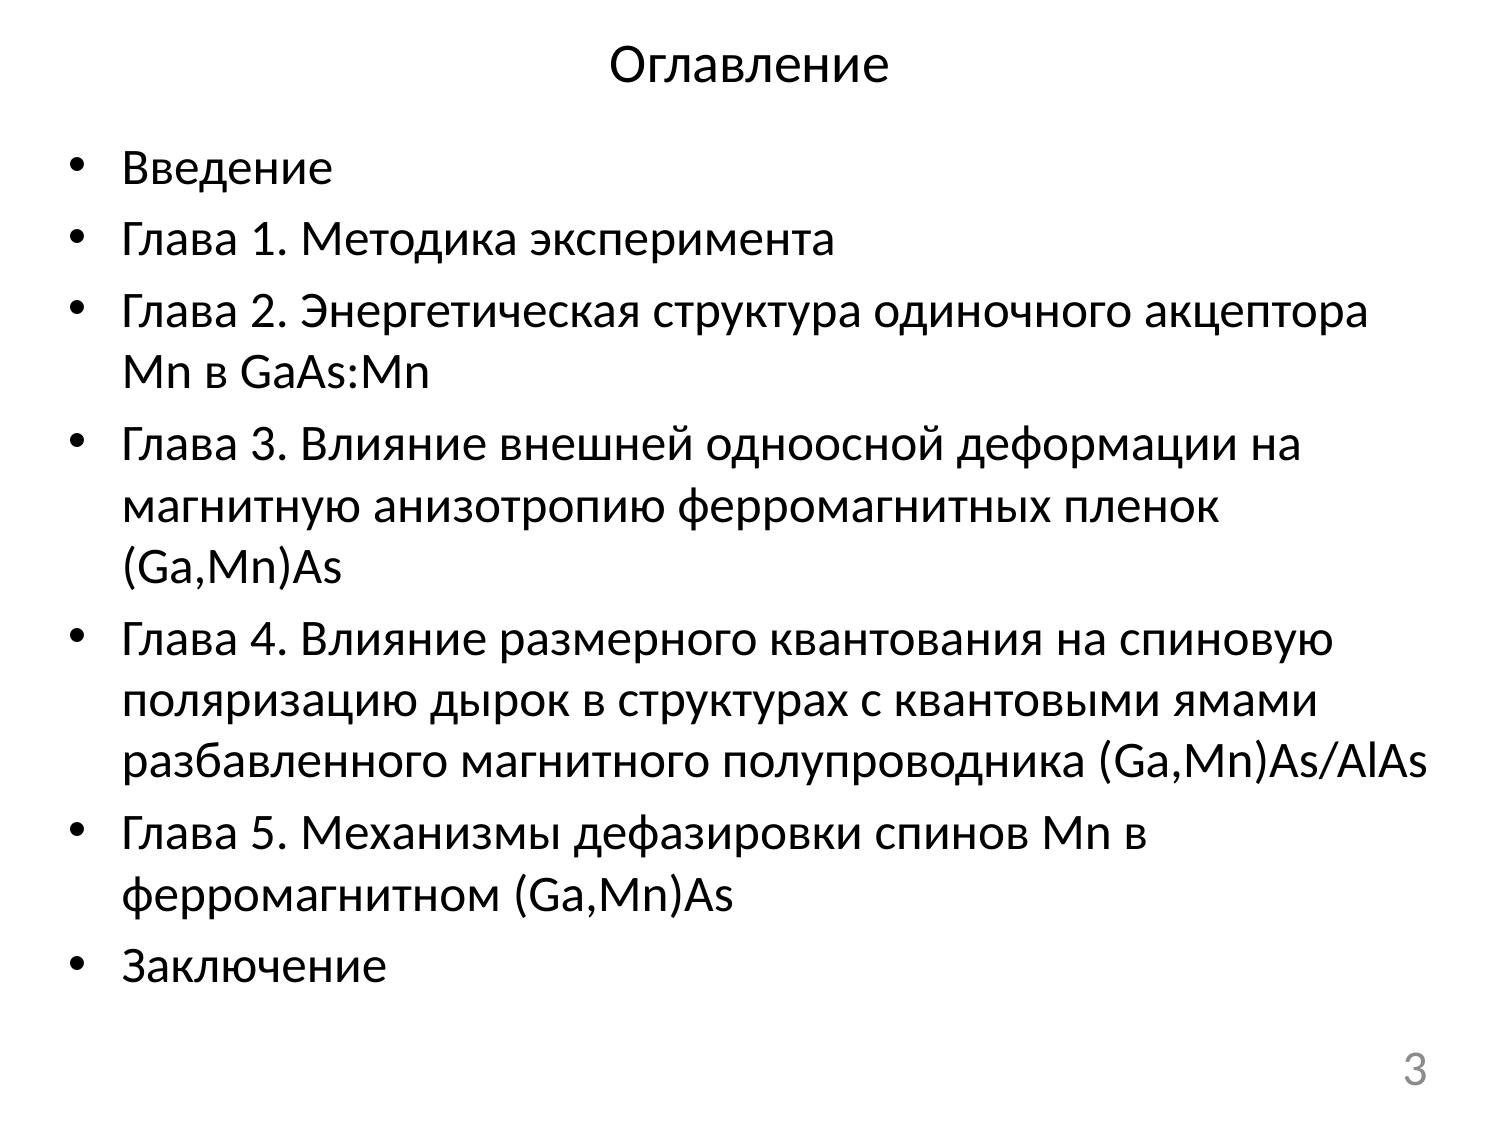

# Оглавление
Введение
Глава 1. Методика эксперимента
Глава 2. Энергетическая структура одиночного акцептора Mn в GaAs:Mn
Глава 3. Влияние внешней одноосной деформации на магнитную анизотропию ферромагнитных пленок (Ga,Mn)As
Глава 4. Влияние размерного квантования на спиновую поляризацию дырок в структурах с квантовыми ямами разбавленного магнитного полупроводника (Ga,Mn)As/AlAs
Глава 5. Механизмы дефазировки спинов Mn в ферромагнитном (Ga,Mn)As
Заключение
3